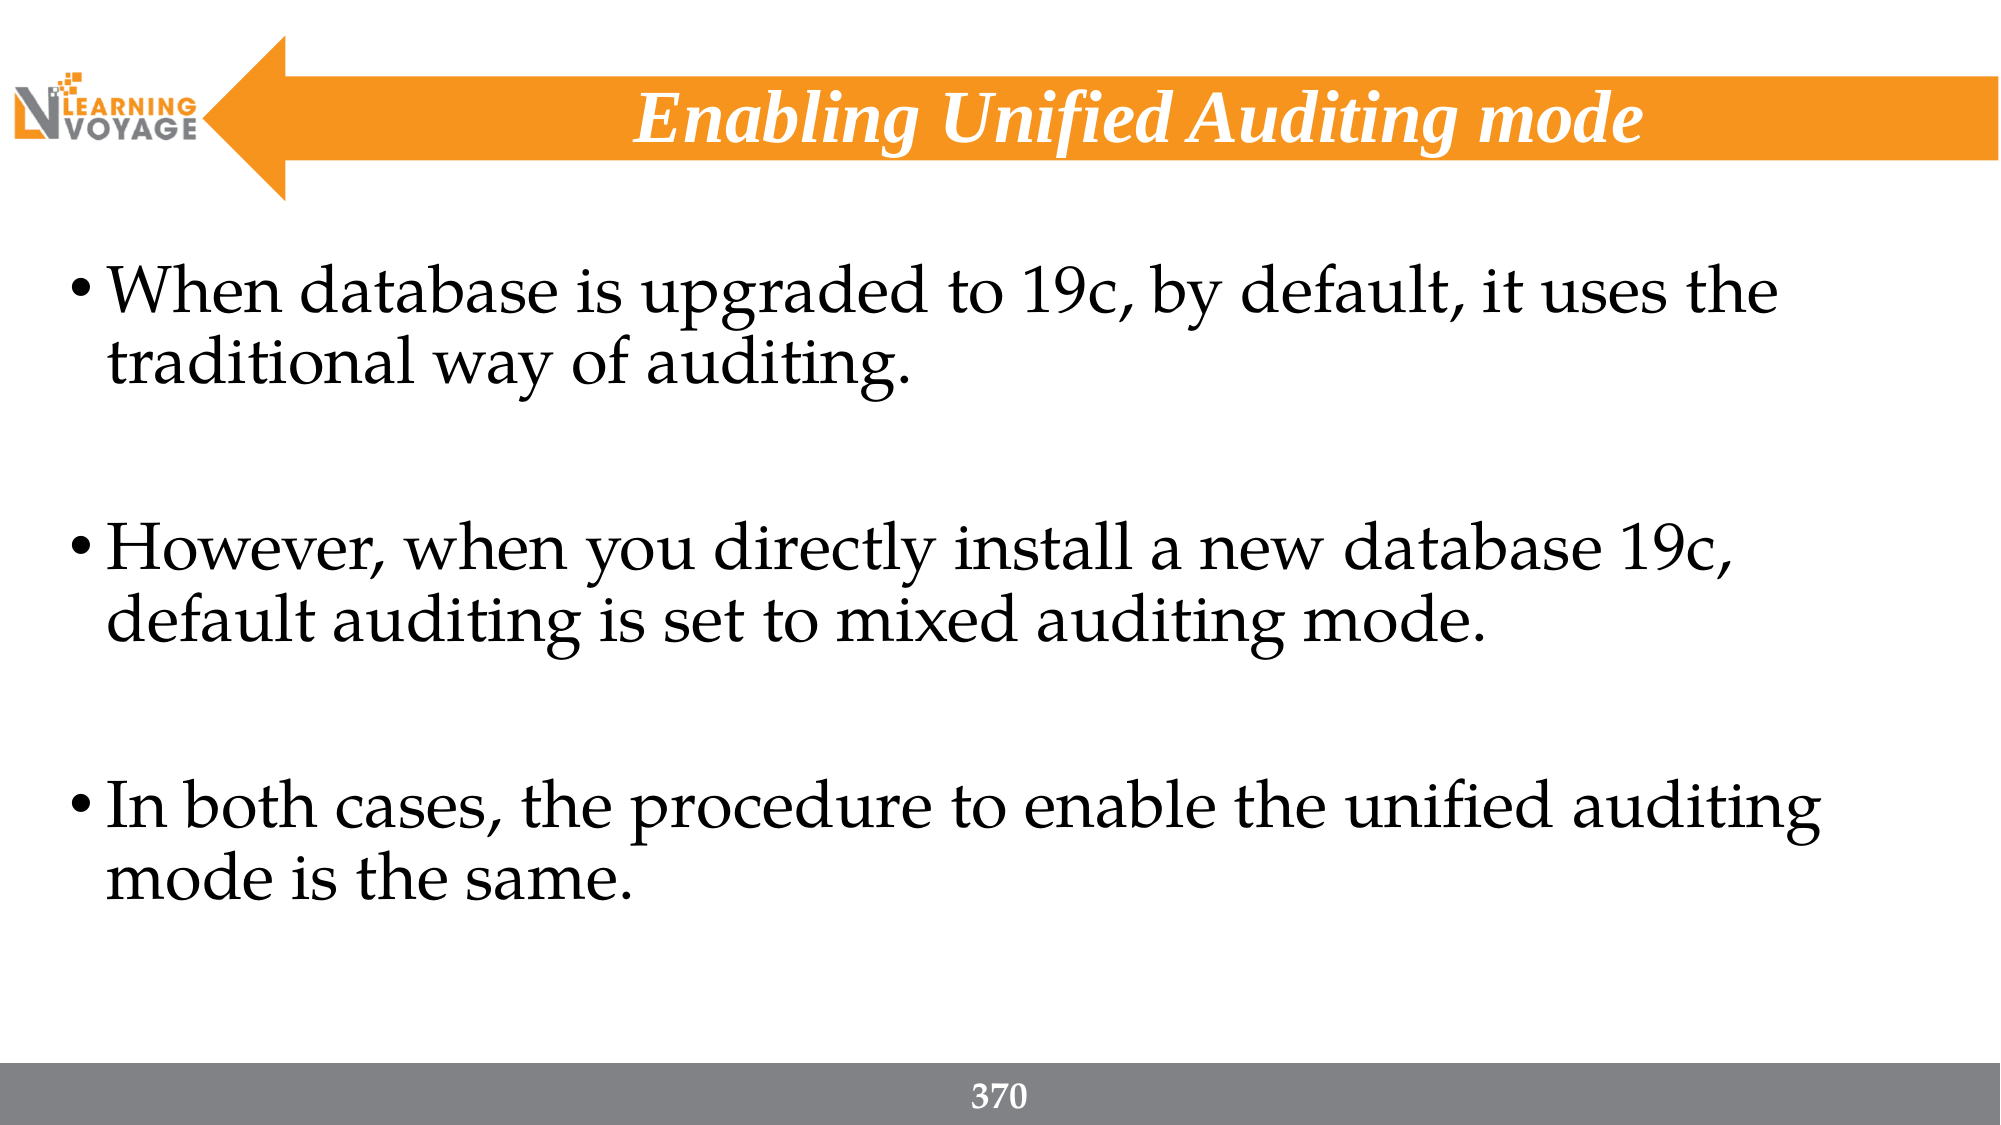

# Enabling Unified Auditing mode
When database is upgraded to 19c, by default, it uses the traditional way of auditing.

However, when you directly install a new database 19c, default auditing is set to mixed auditing mode.

In both cases, the procedure to enable the unified auditing mode is the same.

370